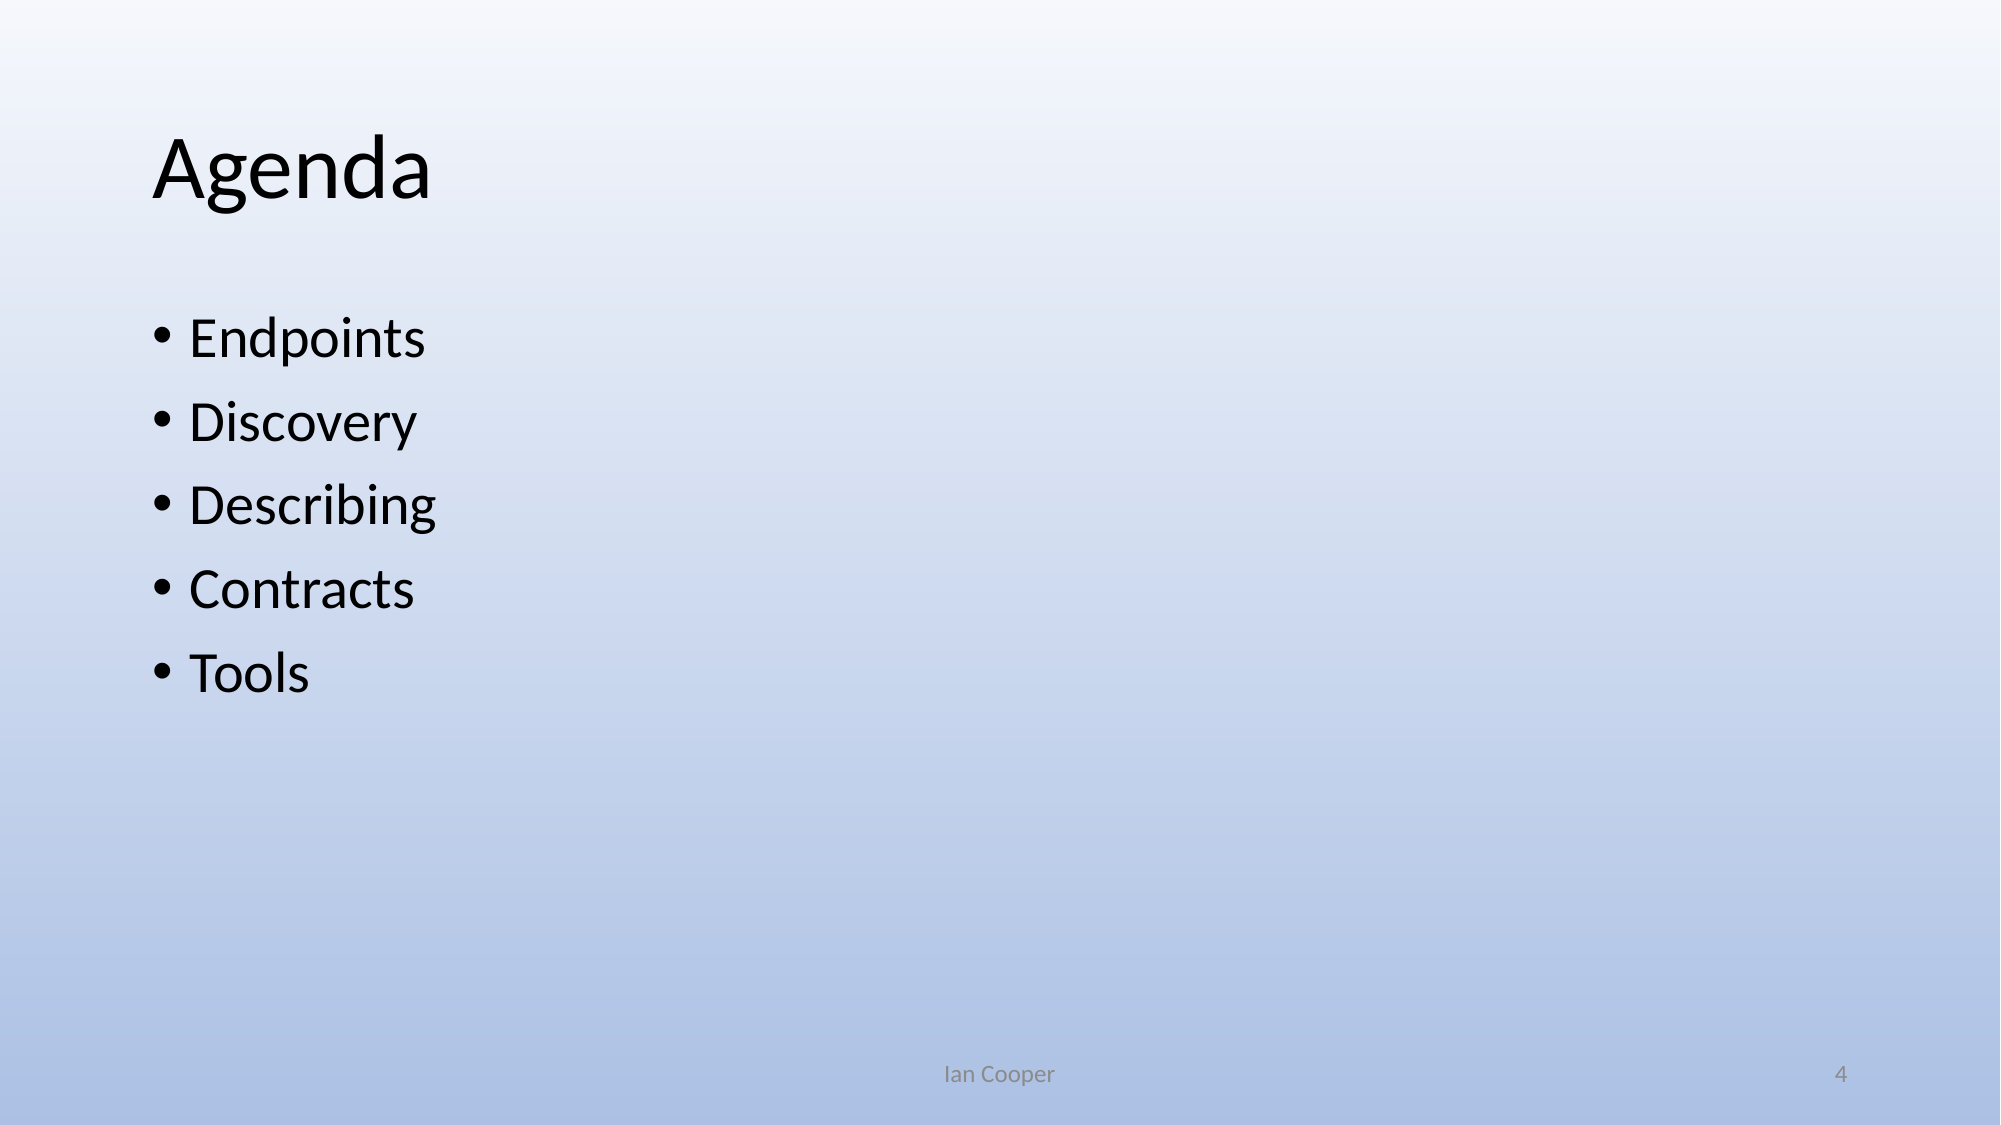

# Agenda
Endpoints
Discovery
Describing
Contracts
Tools
Ian Cooper
4